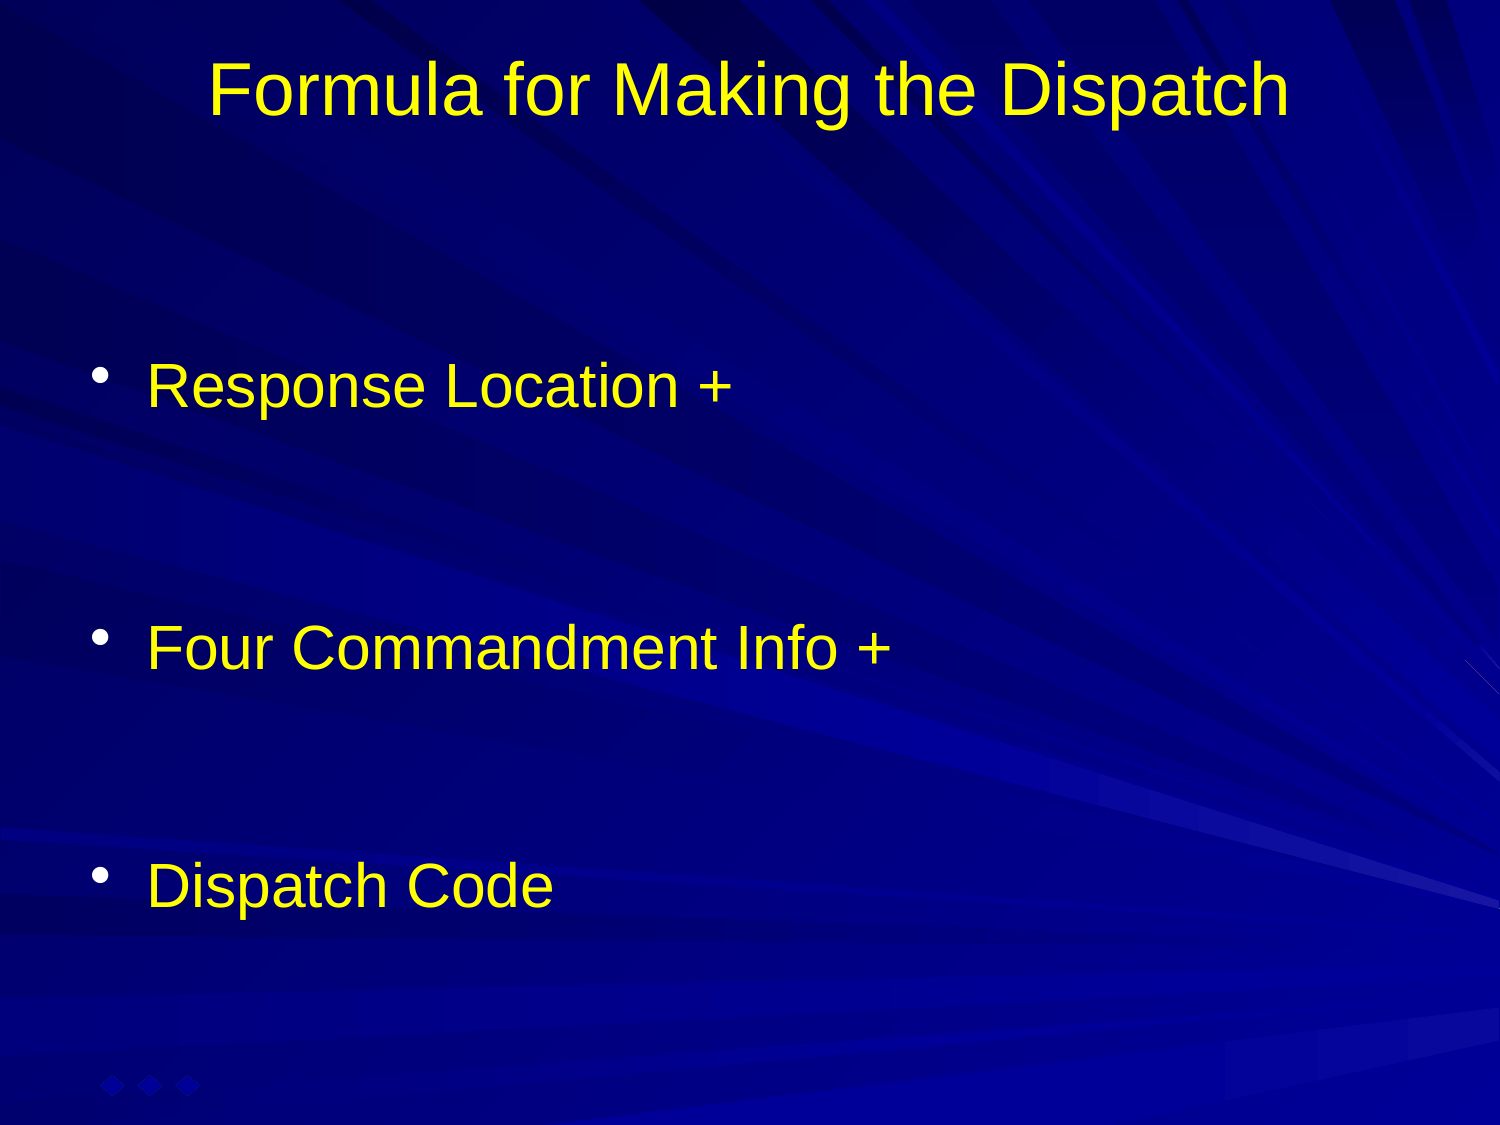

Formula for Making the Dispatch
Response Location +
Four Commandment Info +
Dispatch Code